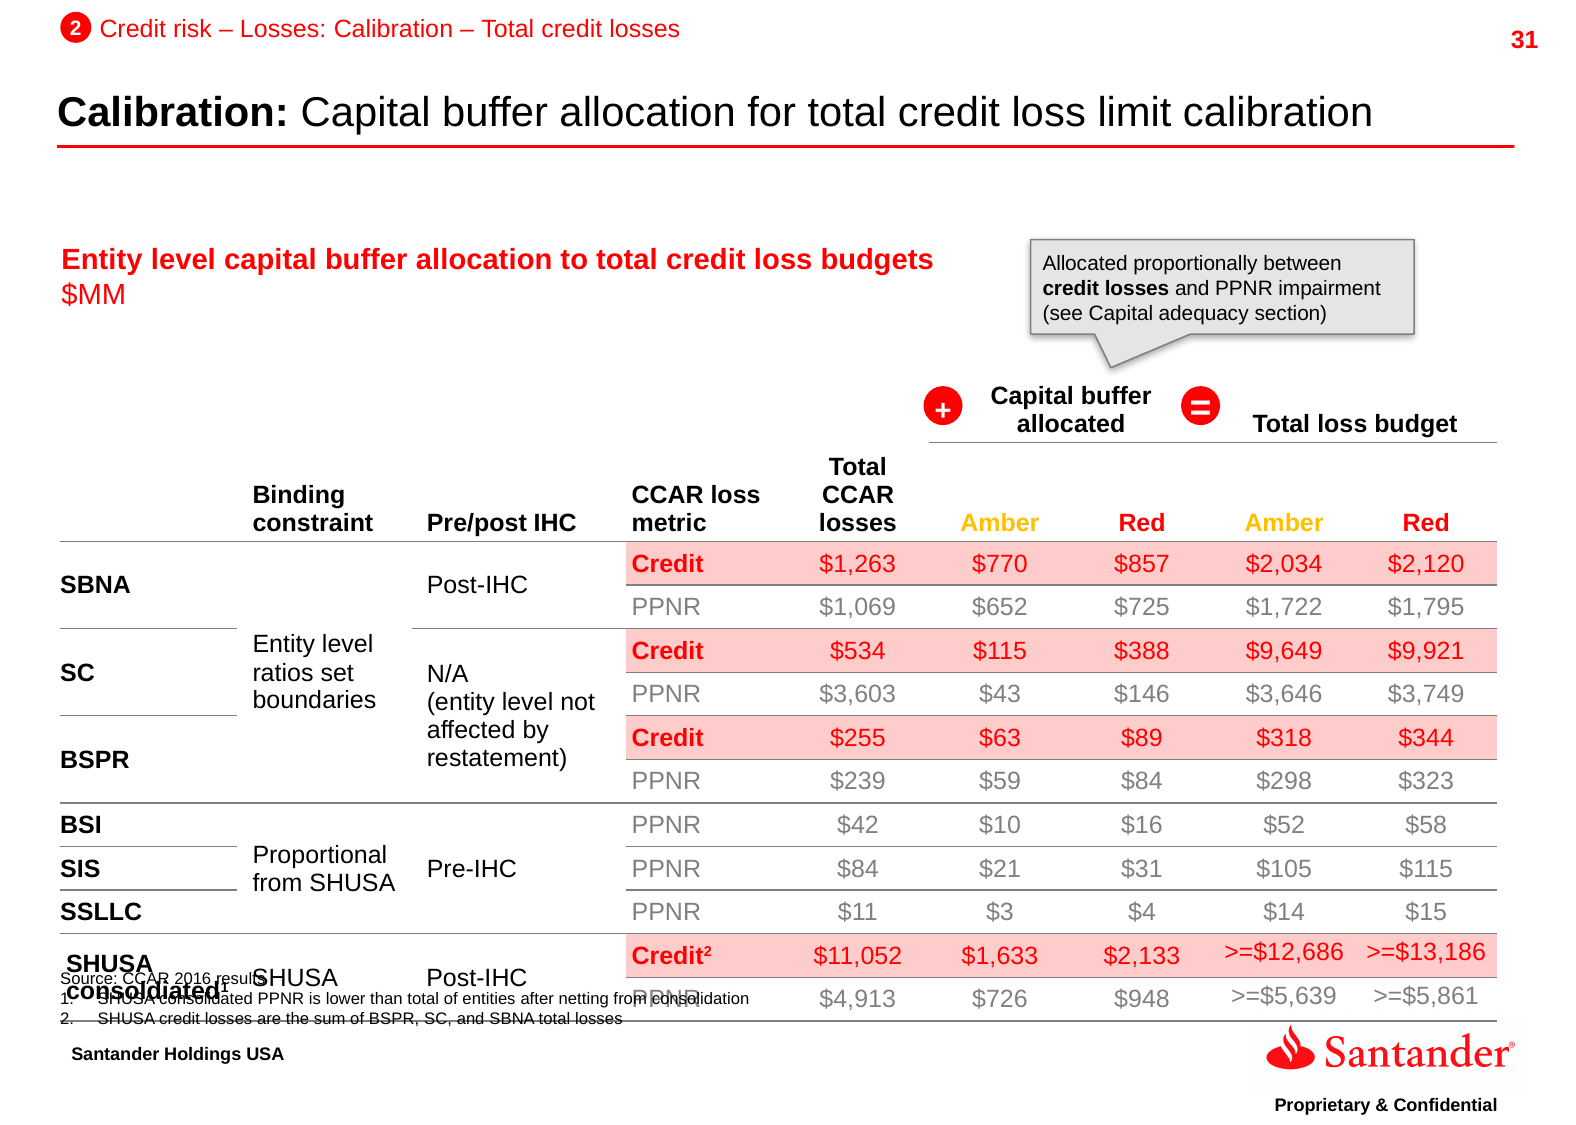

2
Credit risk – Losses: Calibration – Total credit losses
Calibration: Capital buffer allocation for total credit loss limit calibration
Allocated proportionally between credit losses and PPNR impairment (see Capital adequacy section)
Entity level capital buffer allocation to total credit loss budgets
$MM
|  | Binding constraint | Pre/post IHC | CCAR loss metric | Total CCAR losses | Capital buffer allocated |  | Total loss budget |  |
| --- | --- | --- | --- | --- | --- | --- | --- | --- |
|  |  |  |  |  | Amber | Red | Amber | Red |
| SBNA | Entity level ratios set boundaries | Post-IHC | Credit | $1,263 | $770 | $857 | $2,034 | $2,120 |
|  |  |  | PPNR | $1,069 | $652 | $725 | $1,722 | $1,795 |
| SC |  | N/A (entity level not affected by restatement) | Credit | $534 | $115 | $388 | $9,649 | $9,921 |
|  |  |  | PPNR | $3,603 | $43 | $146 | $3,646 | $3,749 |
| BSPR |  |  | Credit | $255 | $63 | $89 | $318 | $344 |
|  |  |  | PPNR | $239 | $59 | $84 | $298 | $323 |
| BSI | Proportional from SHUSA | Pre-IHC | PPNR | $42 | $10 | $16 | $52 | $58 |
| SIS |  |  | PPNR | $84 | $21 | $31 | $105 | $115 |
| SSLLC |  |  | PPNR | $11 | $3 | $4 | $14 | $15 |
| SHUSA consoldiated1 | SHUSA | Post-IHC | Credit2 | $11,052 | $1,633 | $2,133 | >=$12,686 | >=$13,186 |
|  |  |  | PPNR | $4,913 | $726 | $948 | >=$5,639 | >=$5,861 |
+
=
Source: CCAR 2016 results
SHUSA consolidated PPNR is lower than total of entities after netting from consolidation
SHUSA credit losses are the sum of BSPR, SC, and SBNA total losses